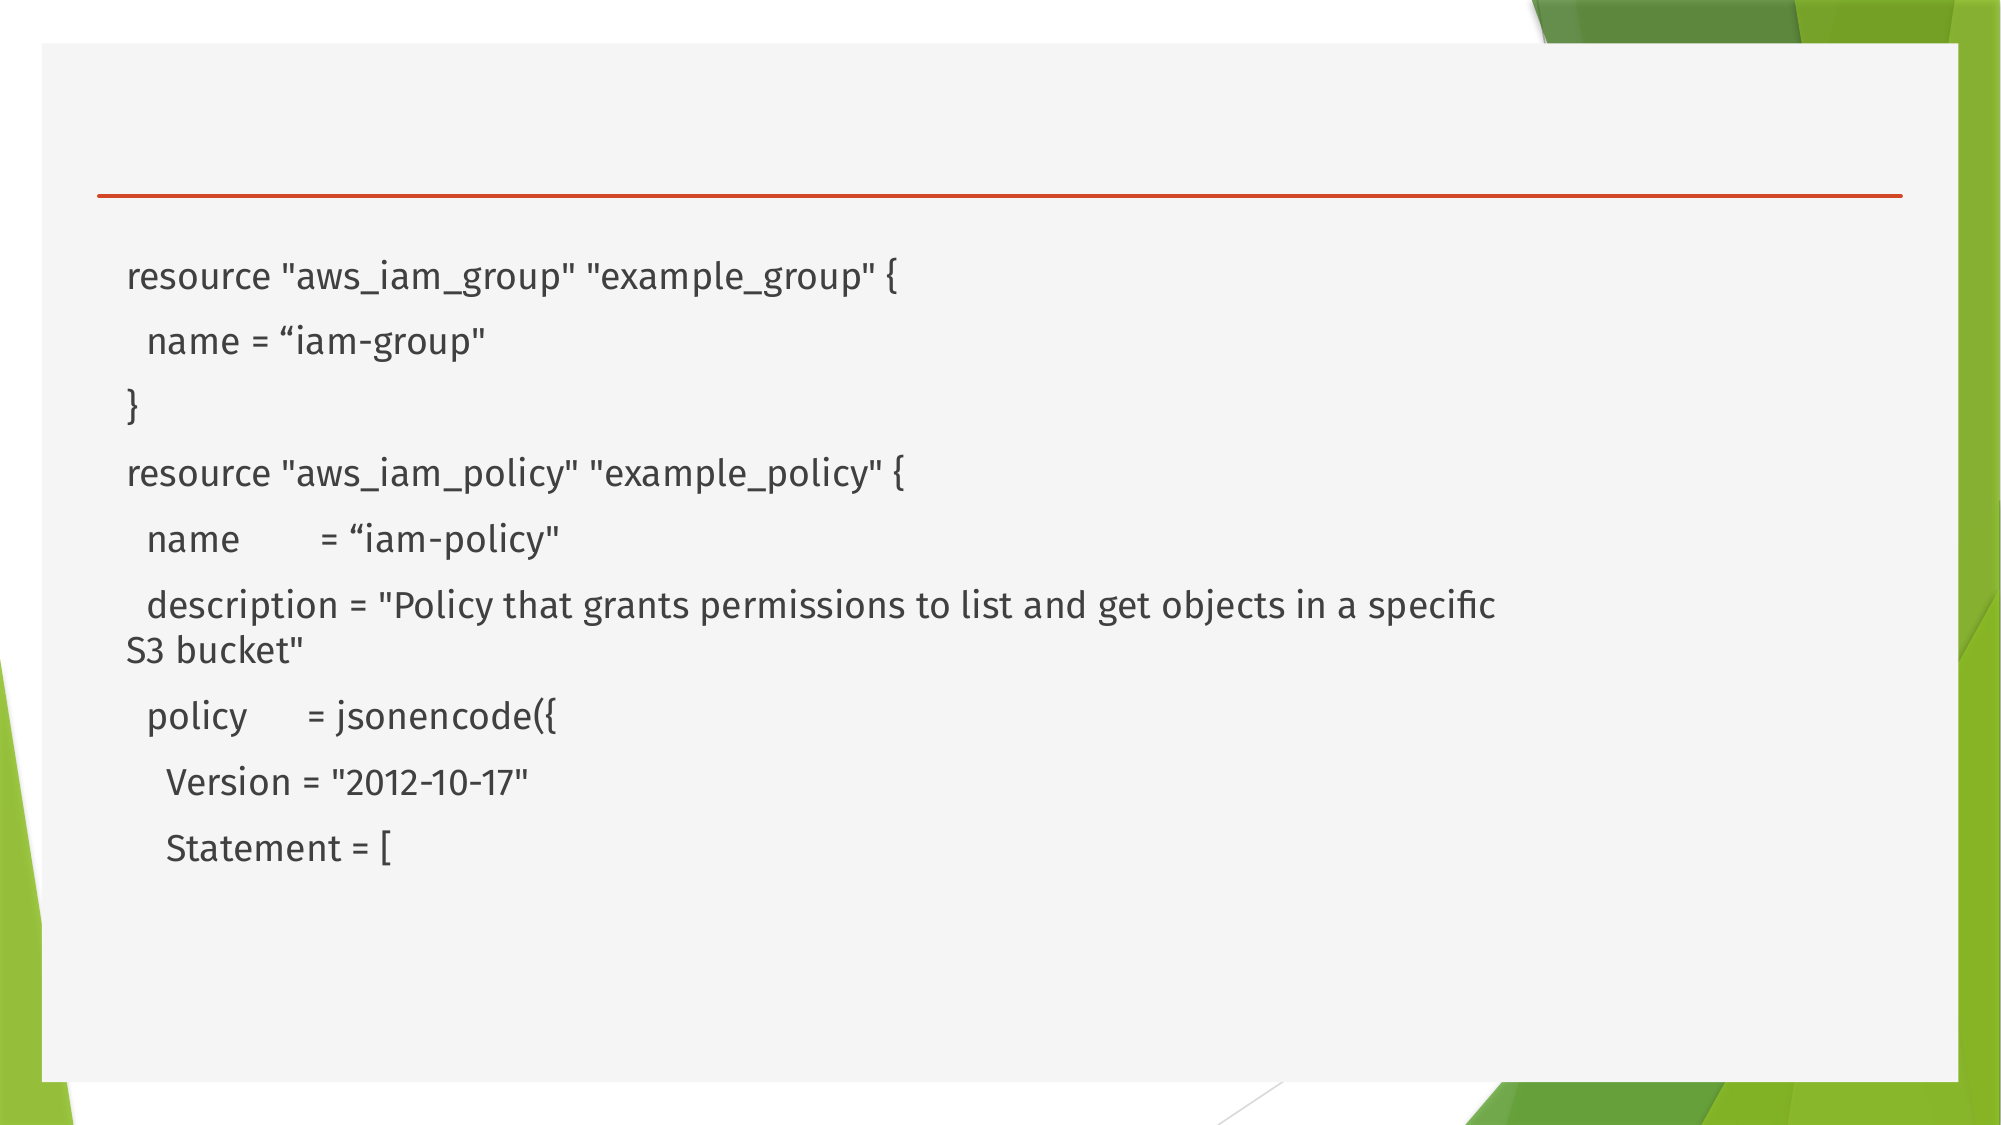

#
resource "aws_iam_group" "example_group" {
  name = “iam-group"
}
resource "aws_iam_policy" "example_policy" {
  name        = “iam-policy"
  description = "Policy that grants permissions to list and get objects in a specific S3 bucket"
  policy      = jsonencode({
    Version = "2012-10-17"
    Statement = [